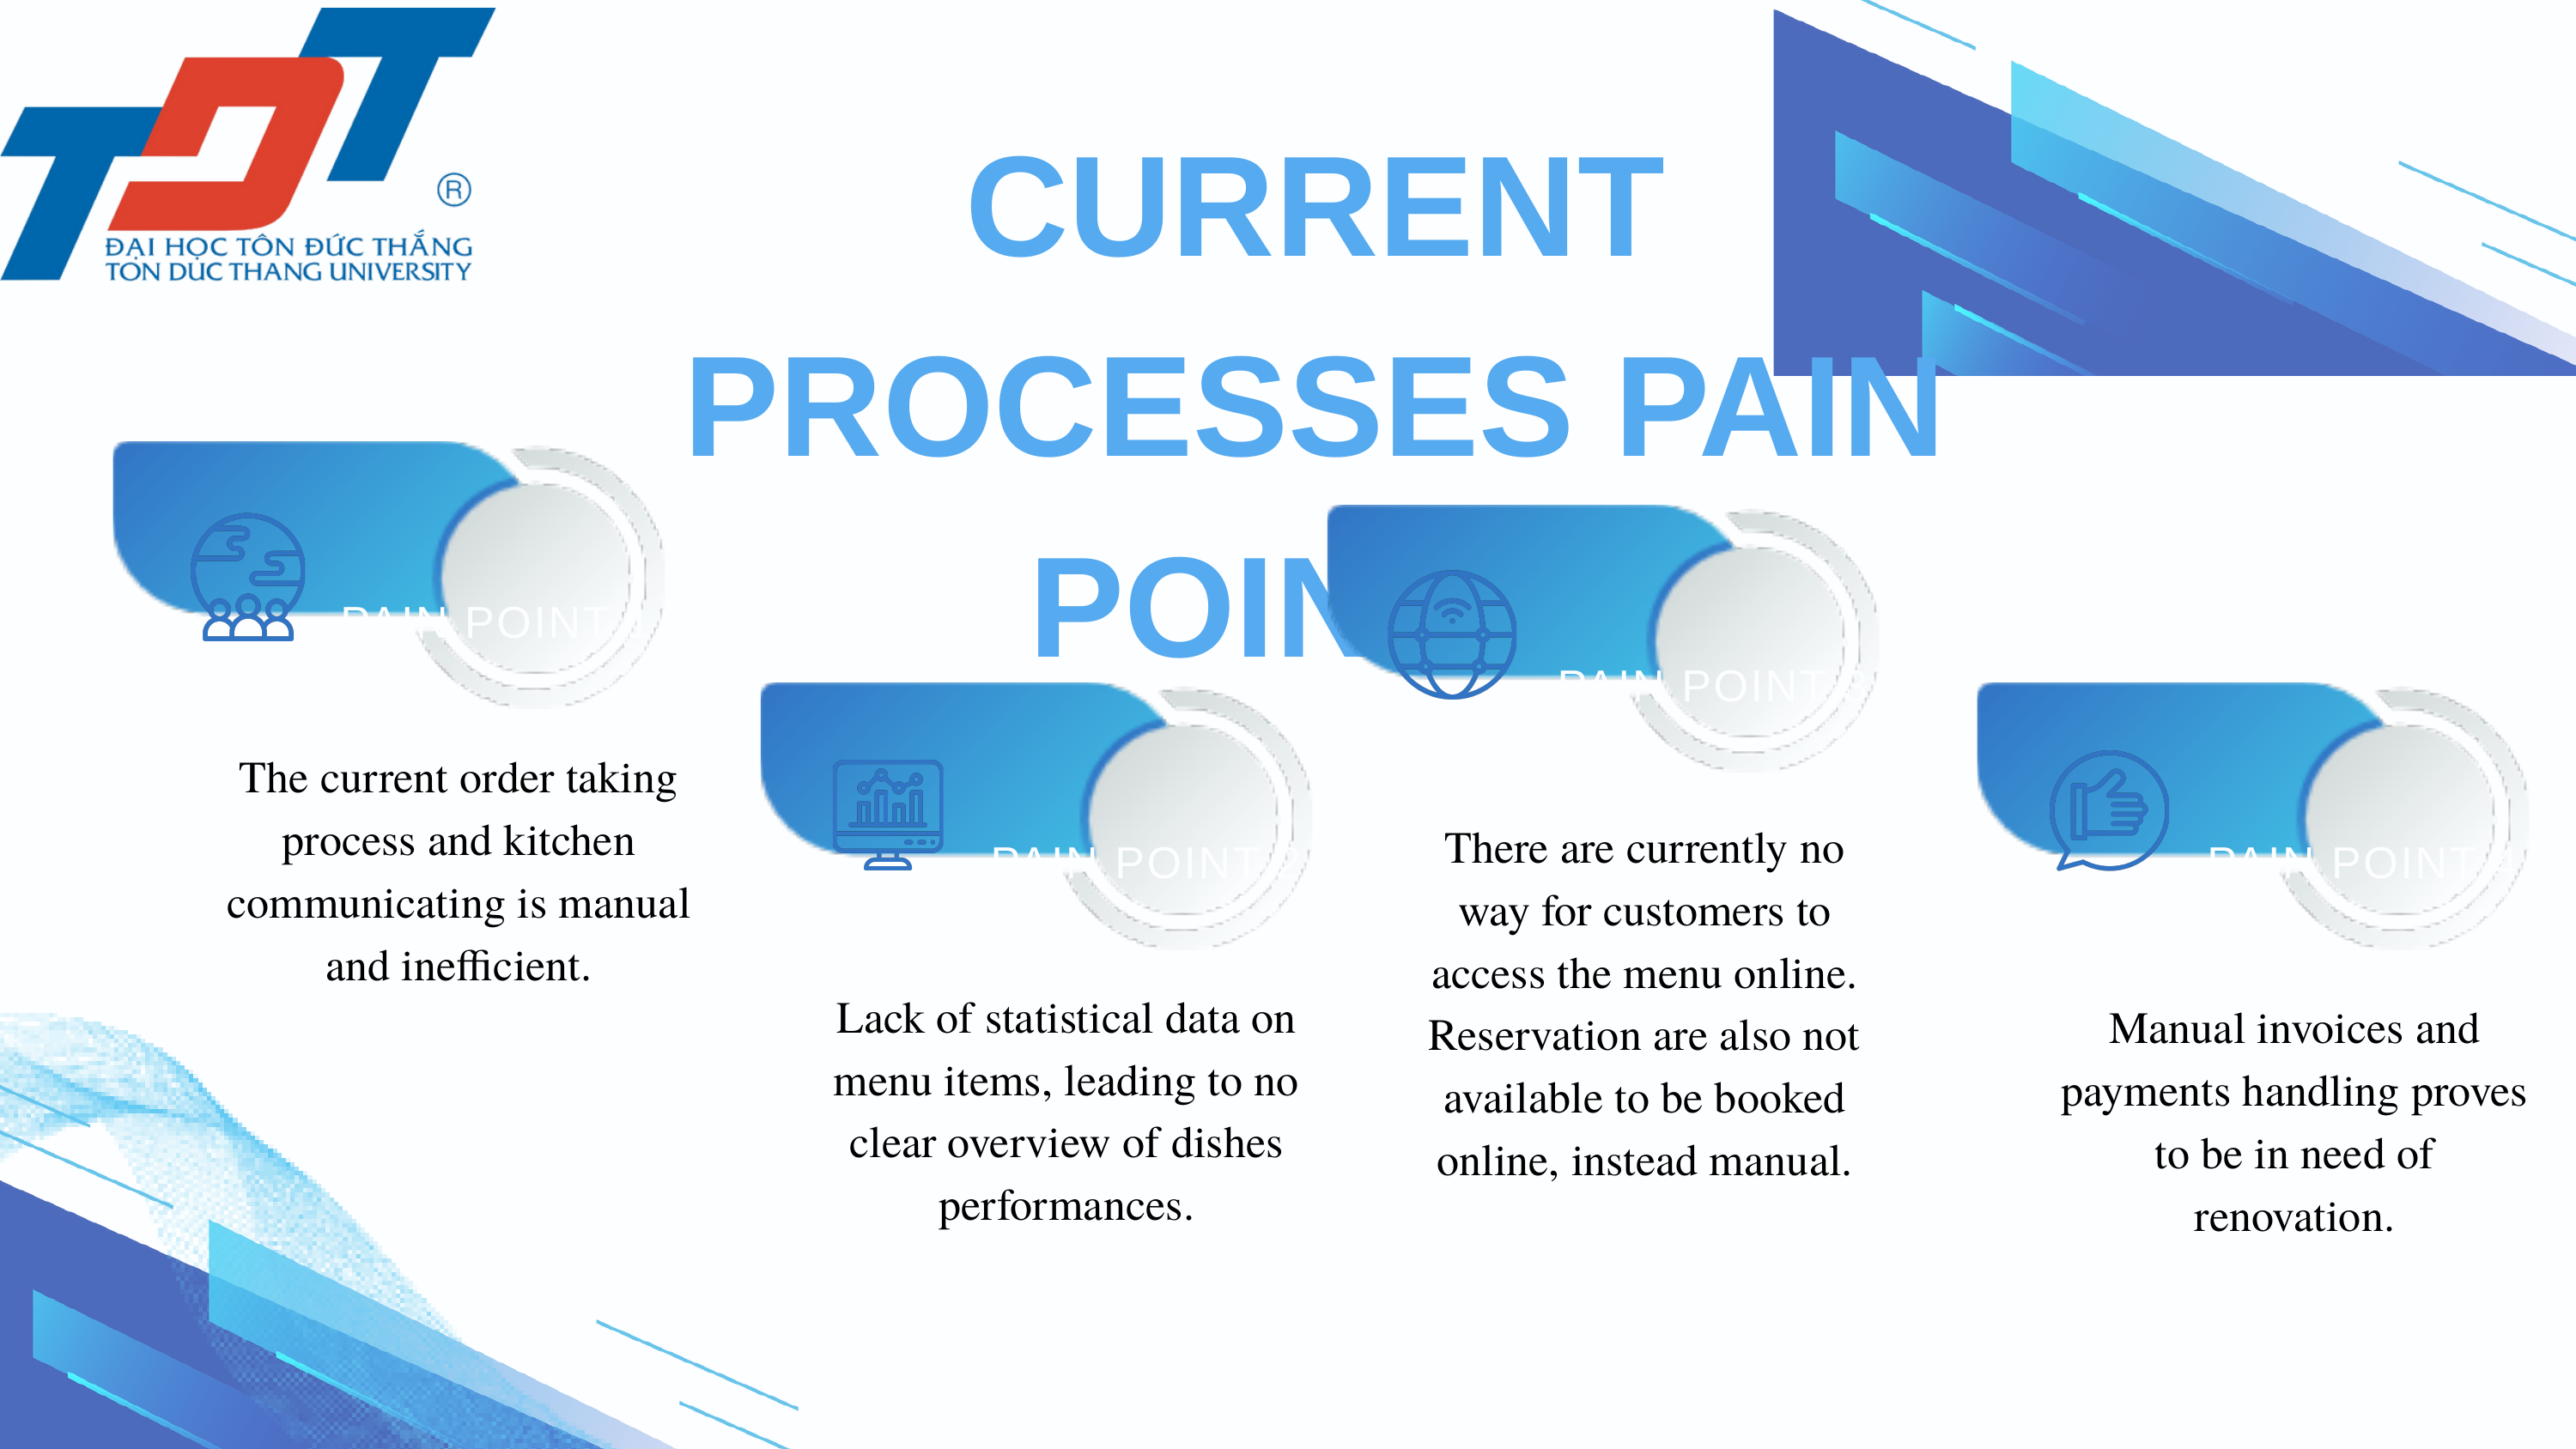

CURRENT PROCESSES PAIN POINTS

PAIN POINT 1
PAIN POINT 3

The current order taking process and kitchen communicating is manual and inefficient.

There are currently no way for customers to access the menu online. Reservation are also not available to be booked online, instead manual.
PAIN POINT 2
PAIN POINT 4
Lack of statistical data on menu items, leading to no clear overview of dishes performances.
Manual invoices and payments handling proves to be in need of renovation.